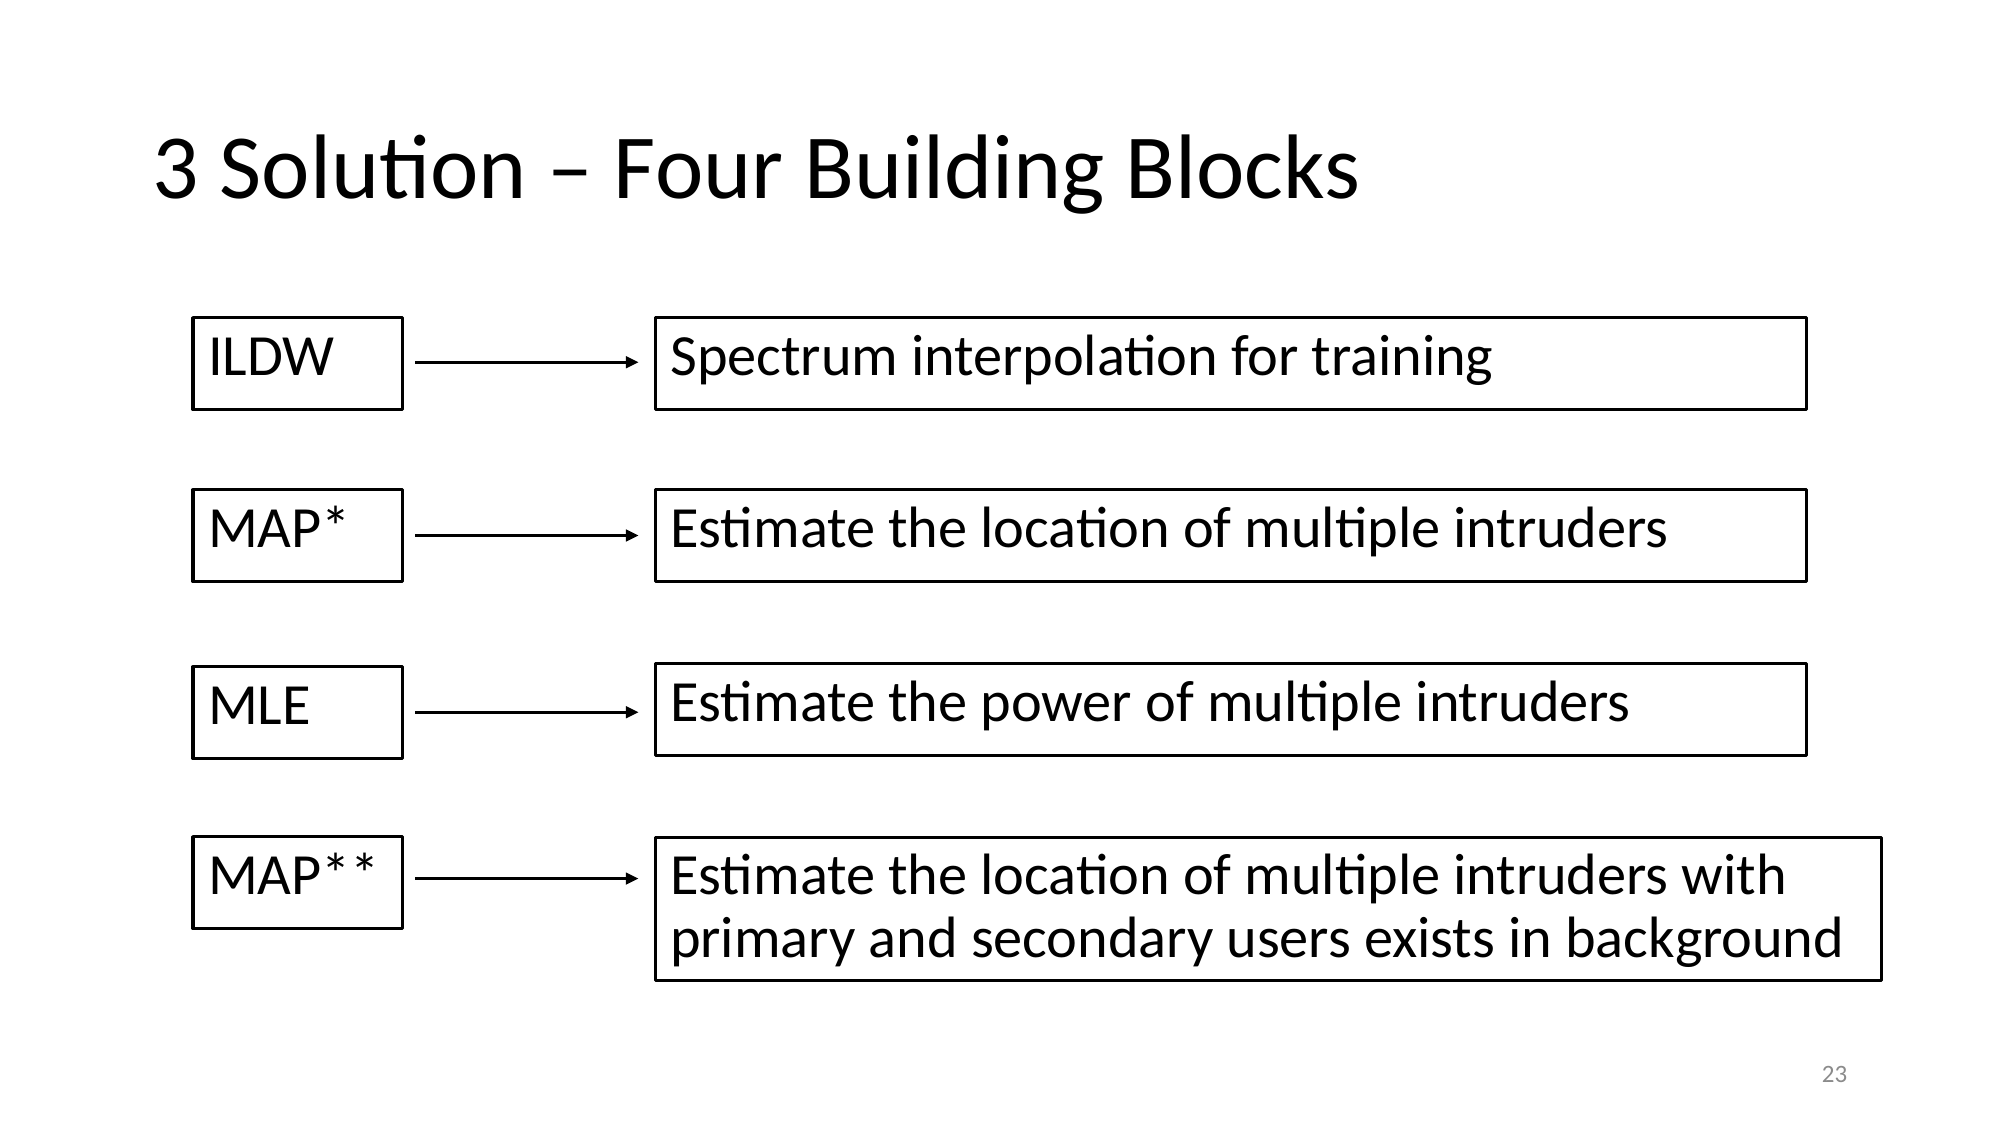

# 3 Solution – Four Building Blocks
Spectrum interpolation for training
ILDW
Estimate the location of multiple intruders
MAP*
Estimate the power of multiple intruders
MLE
MAP**
Estimate the location of multiple intruders with primary and secondary users exists in background
23